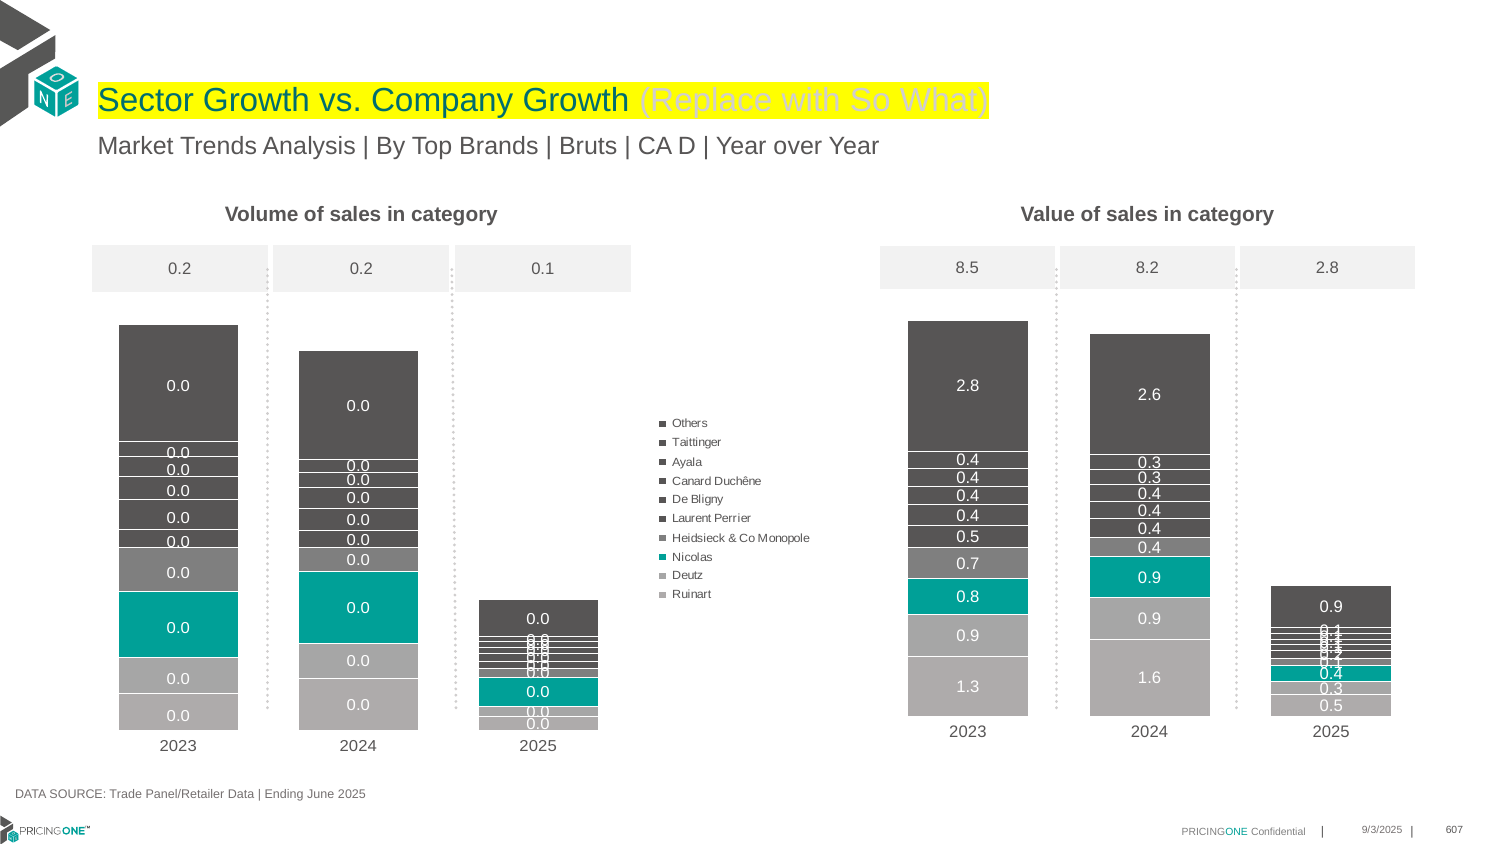

# Sector Growth vs. Company Growth (Replace with So What)
Market Trends Analysis | By Top Brands | Bruts | CA D | Year over Year
| Value of sales in category |  |  |
| --- | --- | --- |
| 8.5 | 8.2 | 2.8 |
| Volume of sales in category |  |  |
| --- | --- | --- |
| 0.2 | 0.2 | 0.1 |

### Chart

| Category | Ruinart | Deutz | Nicolas | Heidsieck & Co Monopole | Laurent Perrier | De Bligny | Canard Duchêne | Ayala | Taittinger | Others |
|---|---|---|---|---|---|---|---|---|---|---|
| 2023 | 1.273428 | 0.919465 | 0.757515 | 0.682179 | 0.472355 | 0.444912 | 0.396216 | 0.384651 | 0.367681 | 2.814398 |
| 2024 | 1.648837 | 0.893066 | 0.889158 | 0.403485 | 0.409591 | 0.364365 | 0.370178 | 0.315675 | 0.318194 | 2.609983 |
| 2025 | 0.465783 | 0.268328 | 0.363217 | 0.137264 | 0.176851 | 0.126619 | 0.116657 | 0.121072 | 0.126992 | 0.9063 |

### Chart

| Category | Ruinart | Deutz | Nicolas | Heidsieck & Co Monopole | Laurent Perrier | De Bligny | Canard Duchêne | Ayala | Taittinger | Others |
|---|---|---|---|---|---|---|---|---|---|---|
| 2023 | 0.015424 | 0.015122 | 0.02706 | 0.018374 | 0.0077 | 0.012246 | 0.009611 | 0.008146 | 0.006212 | 0.048871 |
| 2024 | 0.021735 | 0.01442 | 0.029906 | 0.010091 | 0.00688 | 0.009119 | 0.008816 | 0.006324 | 0.00518 | 0.045347 |
| 2025 | 0.005988 | 0.004088 | 0.012073 | 0.003573 | 0.003078 | 0.003092 | 0.002698 | 0.002355 | 0.002087 | 0.015274 |
DATA SOURCE: Trade Panel/Retailer Data | Ending June 2025

9/3/2025
607